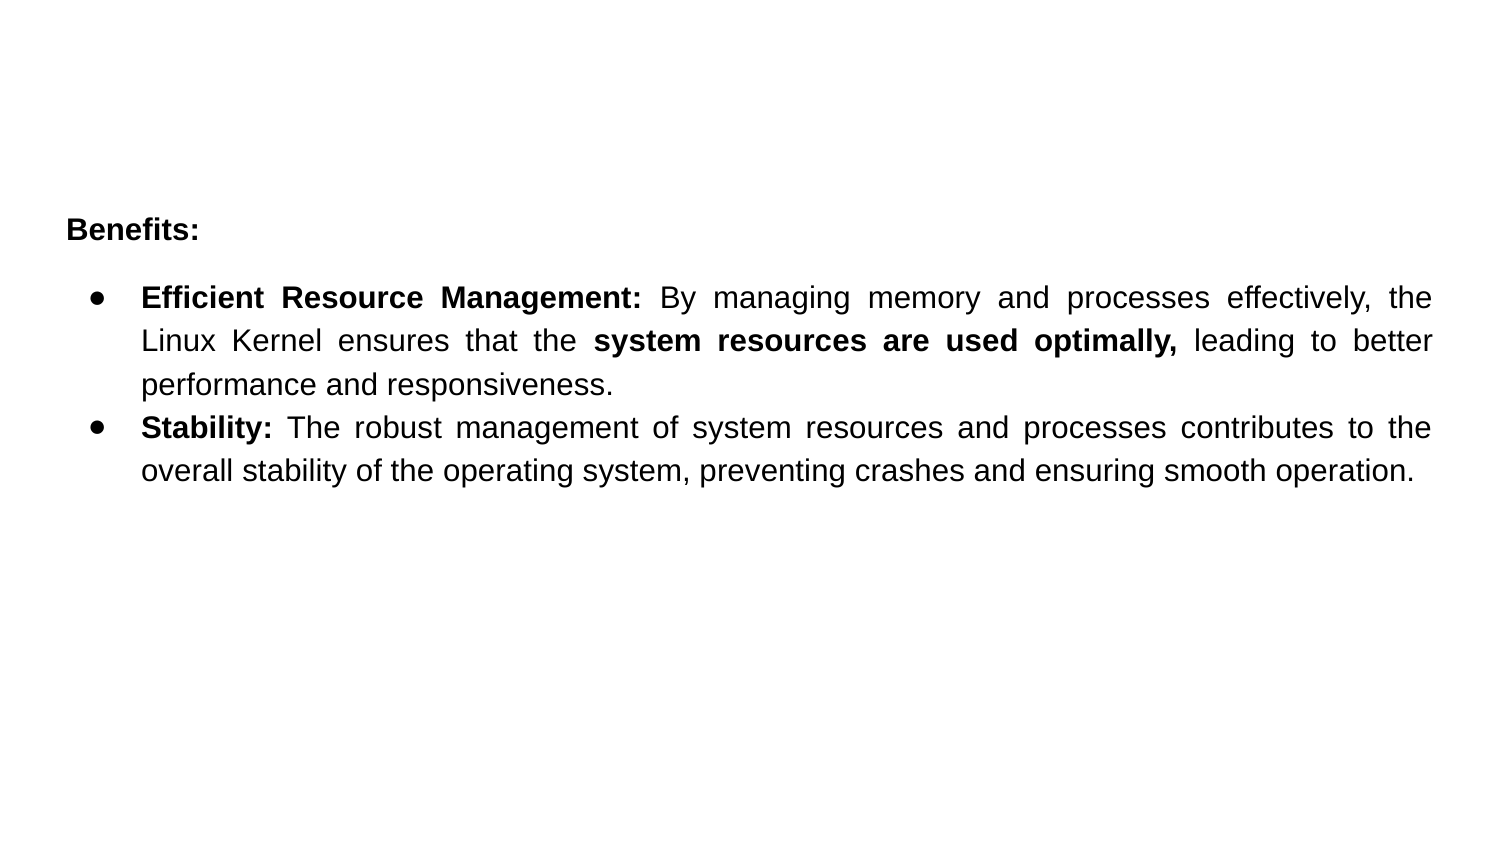

#
Benefits:
Efficient Resource Management: By managing memory and processes effectively, the Linux Kernel ensures that the system resources are used optimally, leading to better performance and responsiveness.
Stability: The robust management of system resources and processes contributes to the overall stability of the operating system, preventing crashes and ensuring smooth operation.